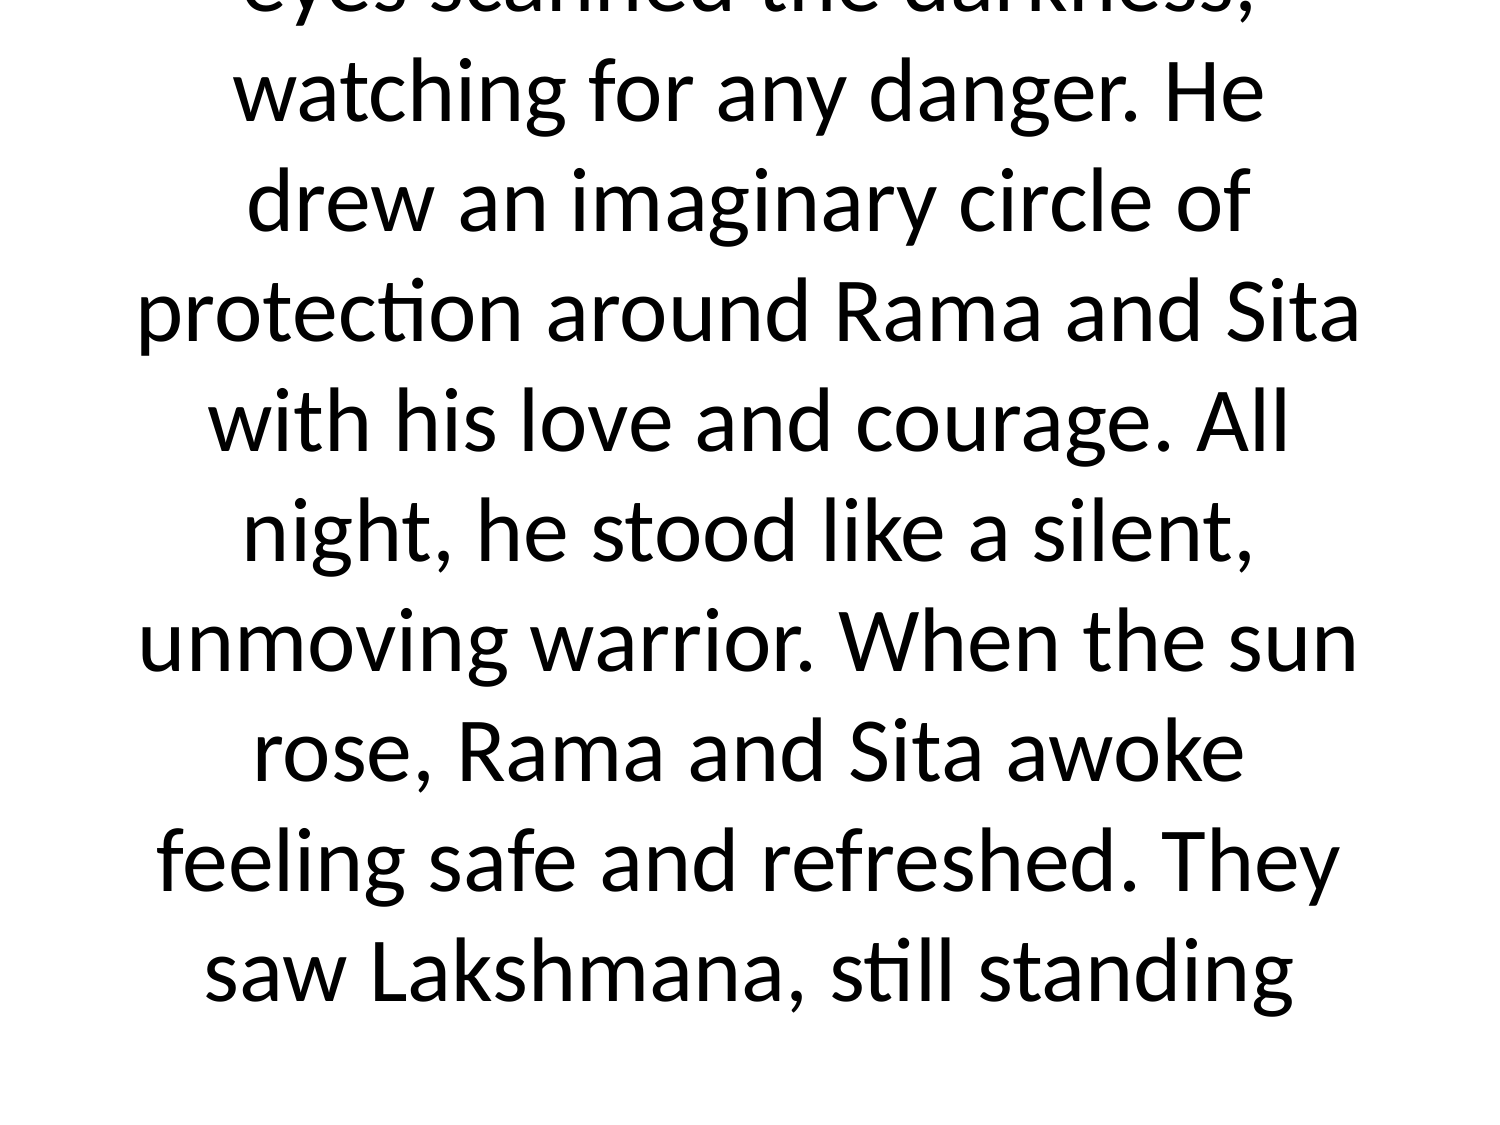

# eyes scanned the darkness, watching for any danger. He drew an imaginary circle of protection around Rama and Sita with his love and courage. All night, he stood like a silent, unmoving warrior. When the sun rose, Rama and Sita awoke feeling safe and refreshed. They saw Lakshmana, still standing